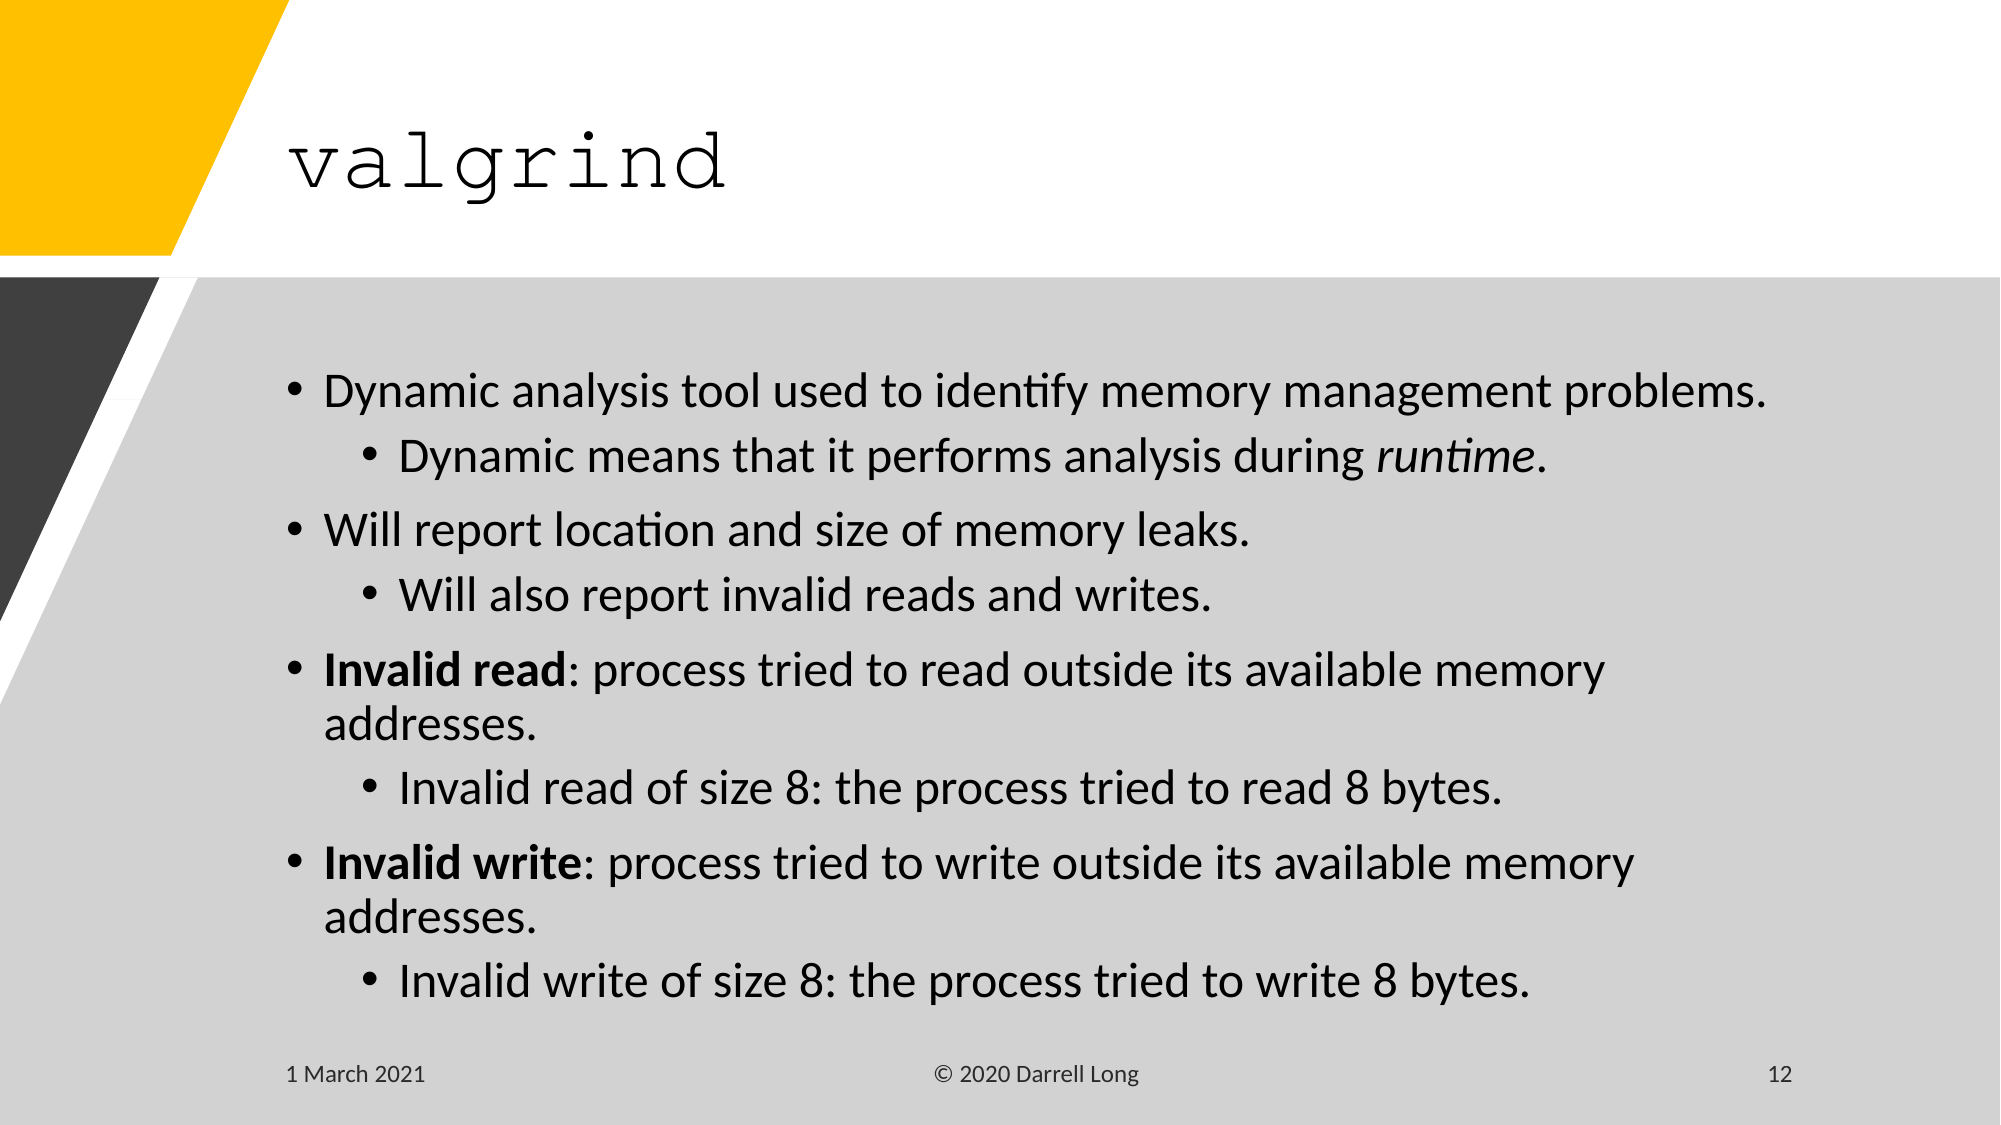

# valgrind

Dynamic analysis tool used to identify memory management problems.
Dynamic means that it performs analysis during runtime.
Will report location and size of memory leaks.
Will also report invalid reads and writes.
Invalid read: process tried to read outside its available memory addresses.
Invalid read of size 8: the process tried to read 8 bytes.
Invalid write: process tried to write outside its available memory addresses.
Invalid write of size 8: the process tried to write 8 bytes.
1 March 2021
© 2020 Darrell Long
12